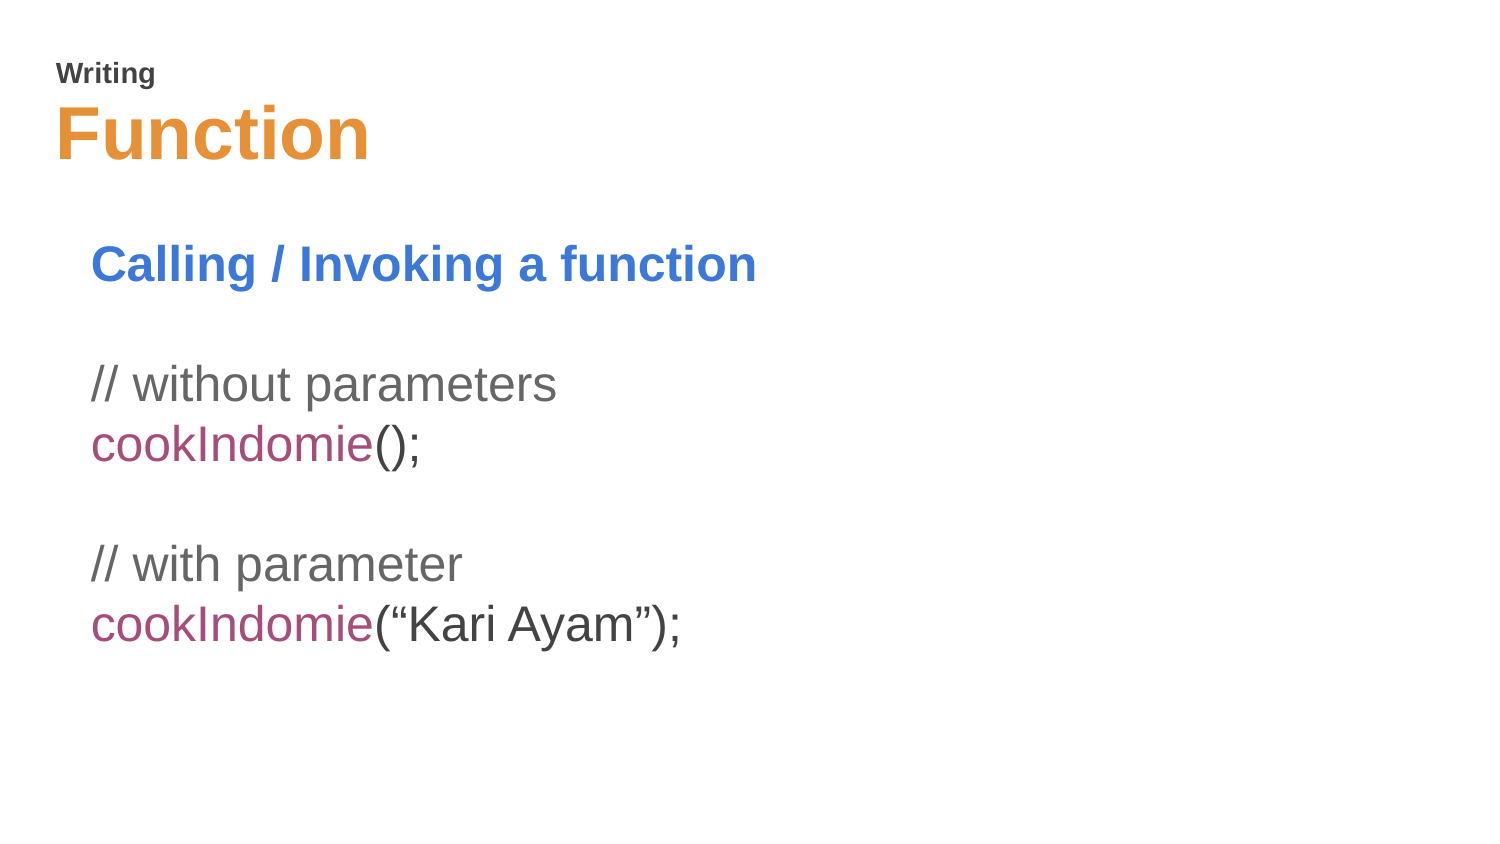

Writing
Function
Calling / Invoking a function

// without parameters
cookIndomie();

// with parameter
cookIndomie(“Kari Ayam”);